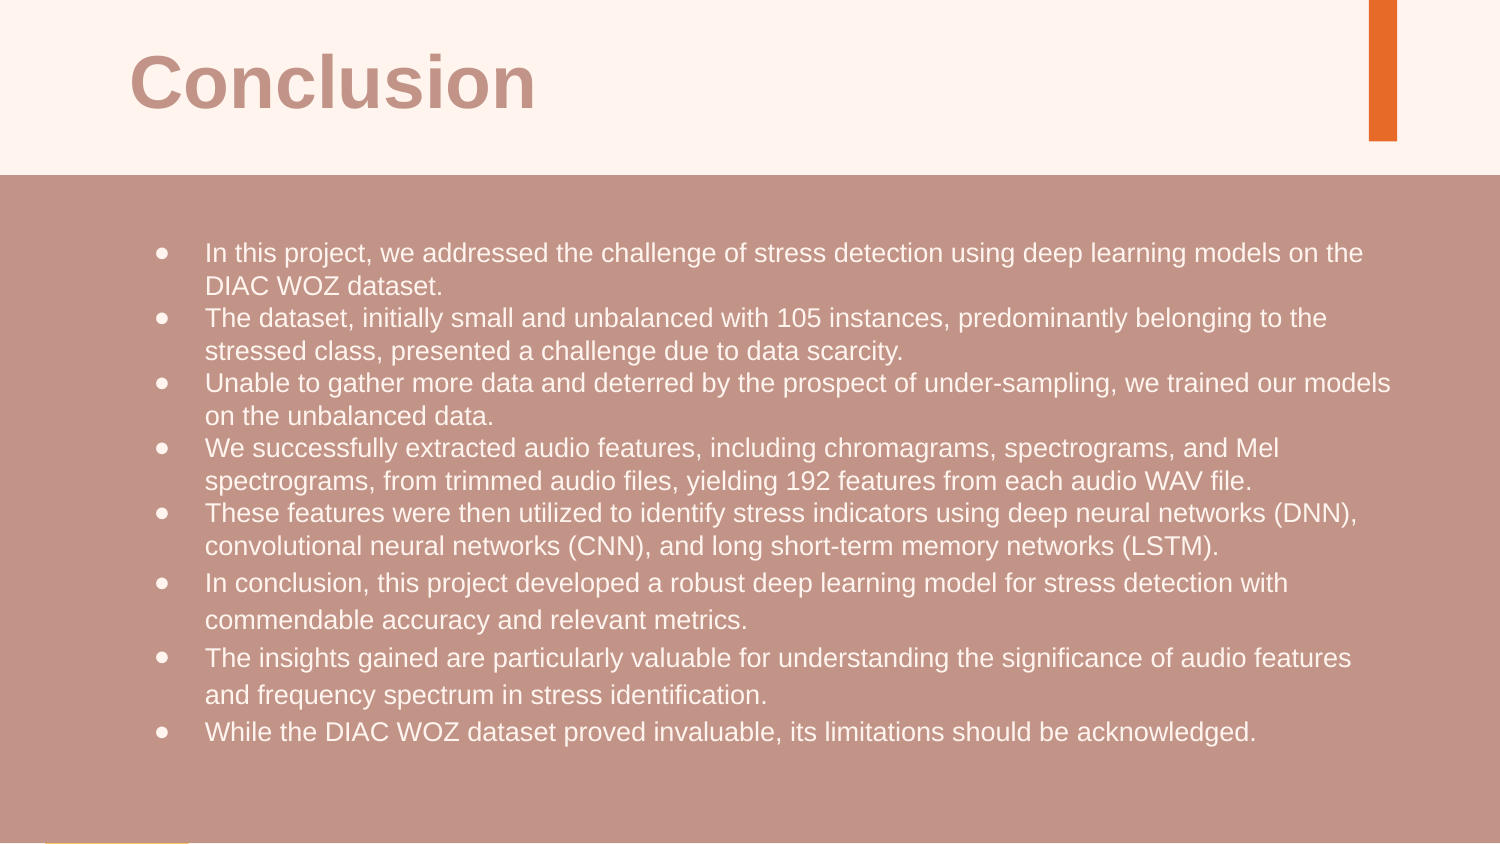

# Conclusion

In this project, we addressed the challenge of stress detection using deep learning models on the DIAC WOZ dataset.
The dataset, initially small and unbalanced with 105 instances, predominantly belonging to the stressed class, presented a challenge due to data scarcity.
Unable to gather more data and deterred by the prospect of under-sampling, we trained our models on the unbalanced data.
We successfully extracted audio features, including chromagrams, spectrograms, and Mel spectrograms, from trimmed audio files, yielding 192 features from each audio WAV file.
These features were then utilized to identify stress indicators using deep neural networks (DNN), convolutional neural networks (CNN), and long short-term memory networks (LSTM).
In conclusion, this project developed a robust deep learning model for stress detection with commendable accuracy and relevant metrics.
The insights gained are particularly valuable for understanding the significance of audio features and frequency spectrum in stress identification.
While the DIAC WOZ dataset proved invaluable, its limitations should be acknowledged.